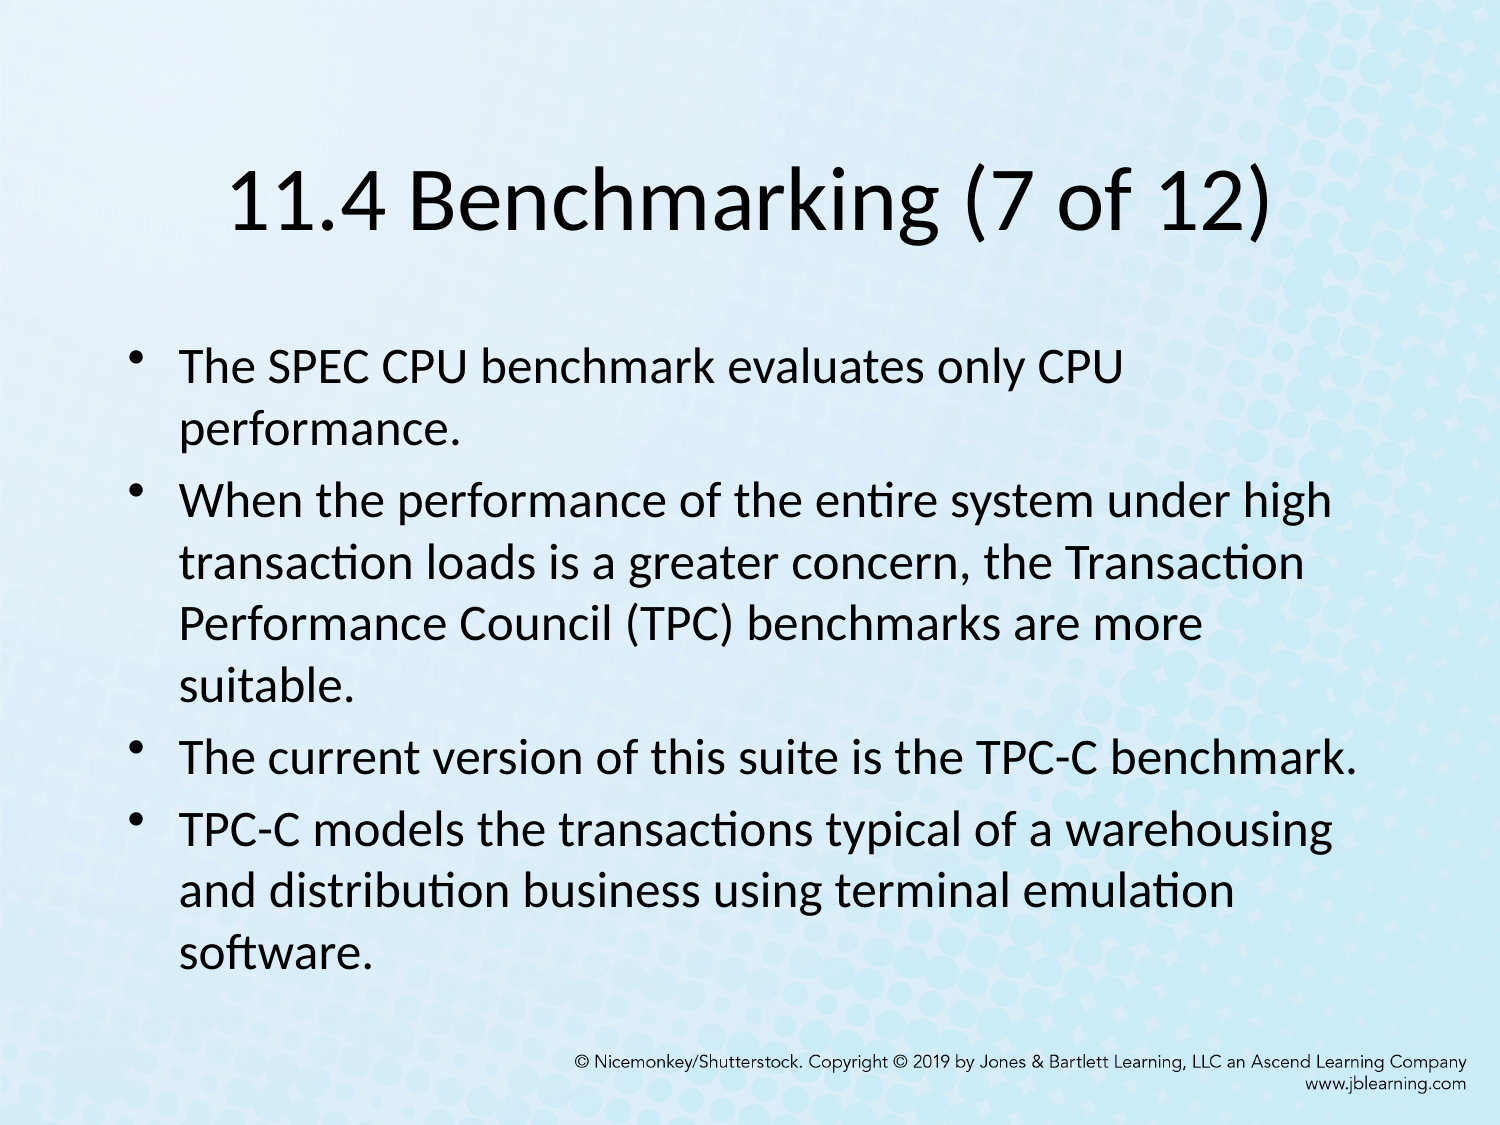

# 11.4 Benchmarking (7 of 12)
The SPEC CPU benchmark evaluates only CPU performance.
When the performance of the entire system under high transaction loads is a greater concern, the Transaction Performance Council (TPC) benchmarks are more suitable.
The current version of this suite is the TPC-C benchmark.
TPC-C models the transactions typical of a warehousing and distribution business using terminal emulation software.